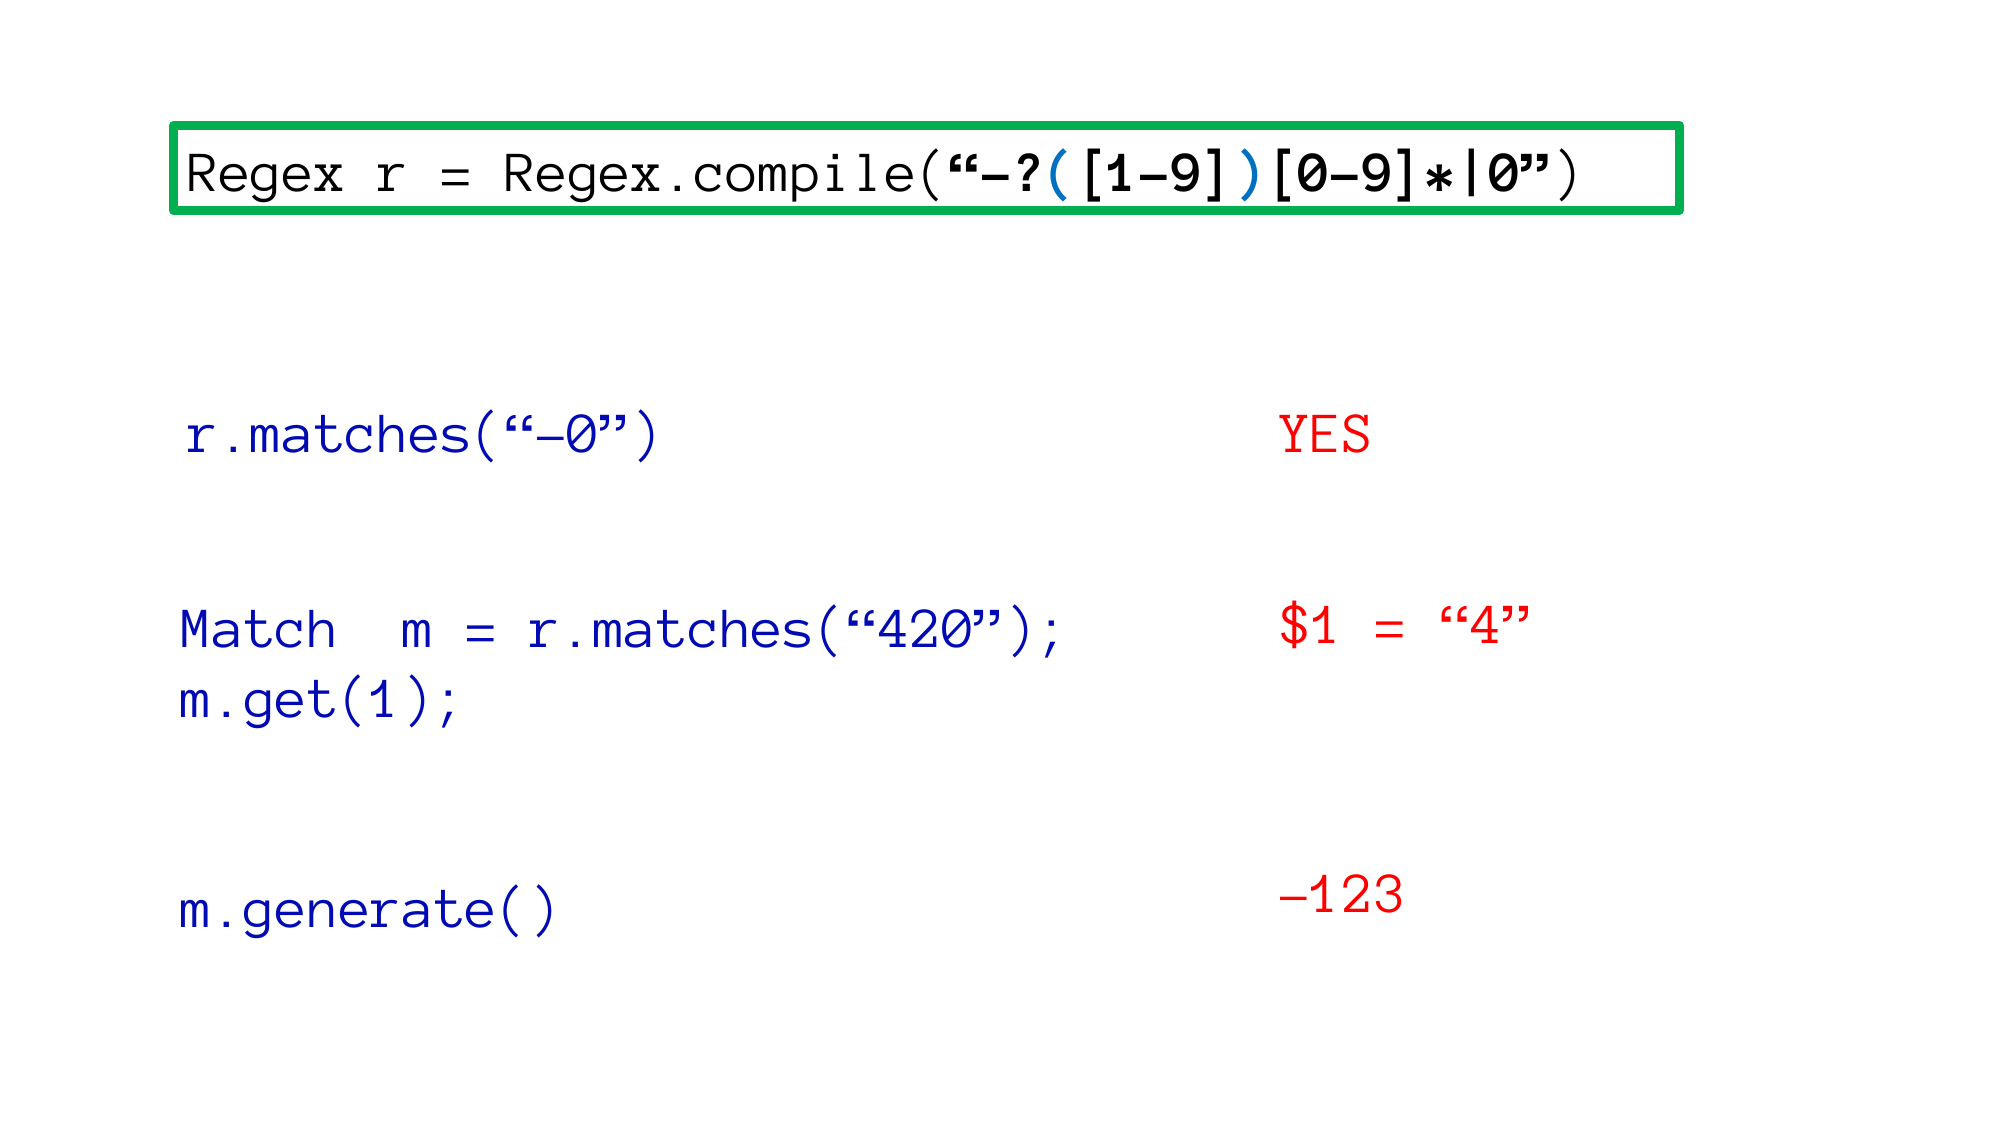

Regex r = Regex.compile(“-?([1-9])[0-9]*|0”)
r.matches(“-0”)
YES
$1 = “4”
Match  m = r.matches(“420”);
m.get(1);
-123
m.generate()